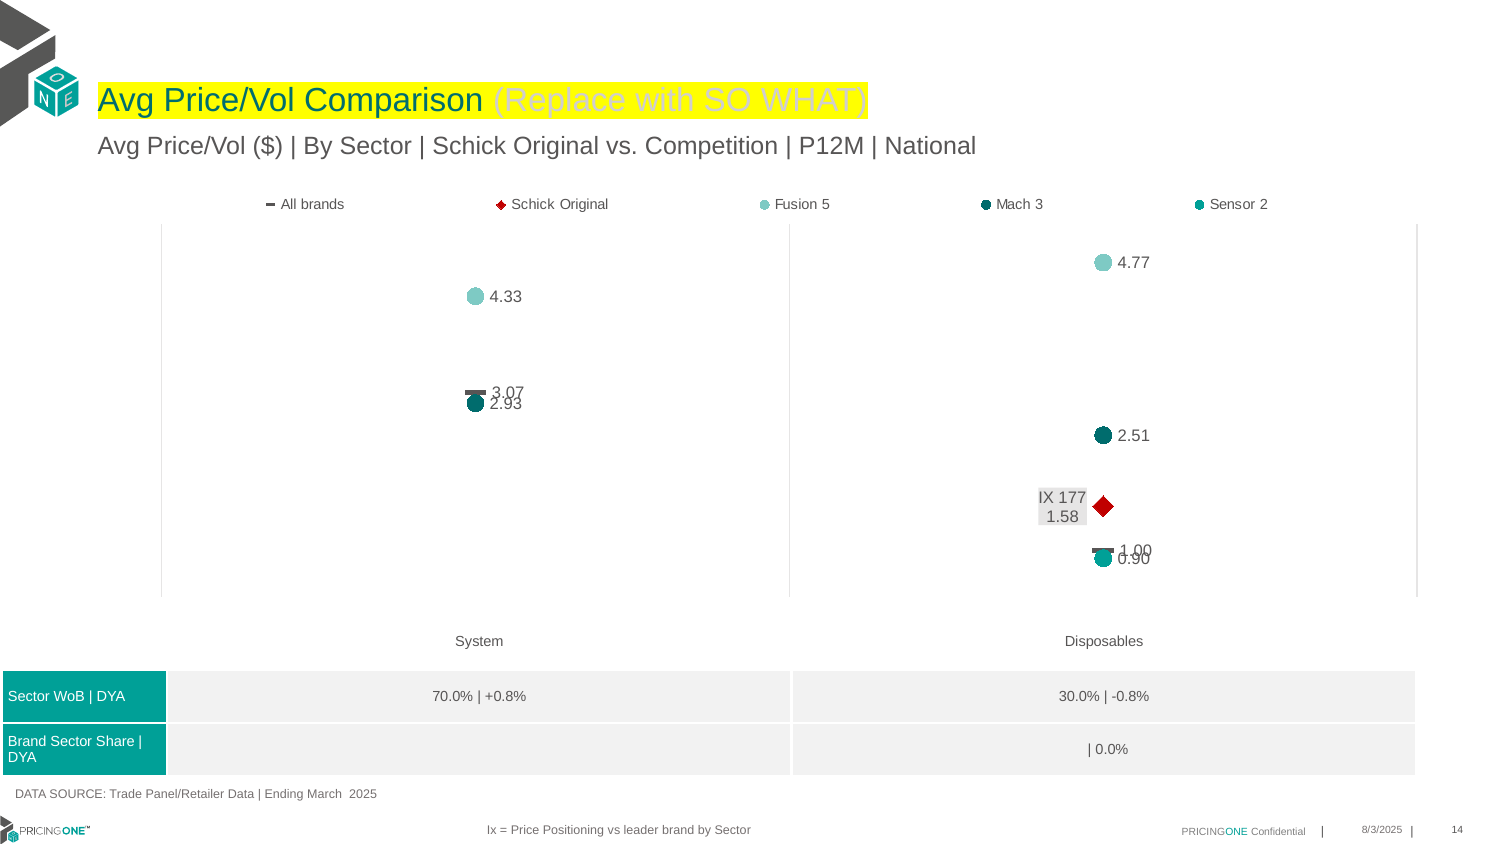

# Avg Price/Vol Comparison (Replace with SO WHAT)
Avg Price/Vol ($) | By Sector | Schick Original vs. Competition | P12M | National

### Chart

| Category | All brands | Schick Original | Fusion 5 | Mach 3 | Sensor 2 |
|---|---|---|---|---|---|
| None | 3.07 | None | 4.33 | 2.93 | None |
| IX 177 | 1.0 | 1.58 | 4.77 | 2.51 | 0.9 |
|  | System | Disposables |
| --- | --- | --- |
| Sector WoB | DYA | 70.0% | +0.8% | 30.0% | -0.8% |
| Brand Sector Share | DYA |  | | 0.0% |
DATA SOURCE: Trade Panel/Retailer Data | Ending March  2025
Ix = Price Positioning vs leader brand by Sector
8/3/2025
14